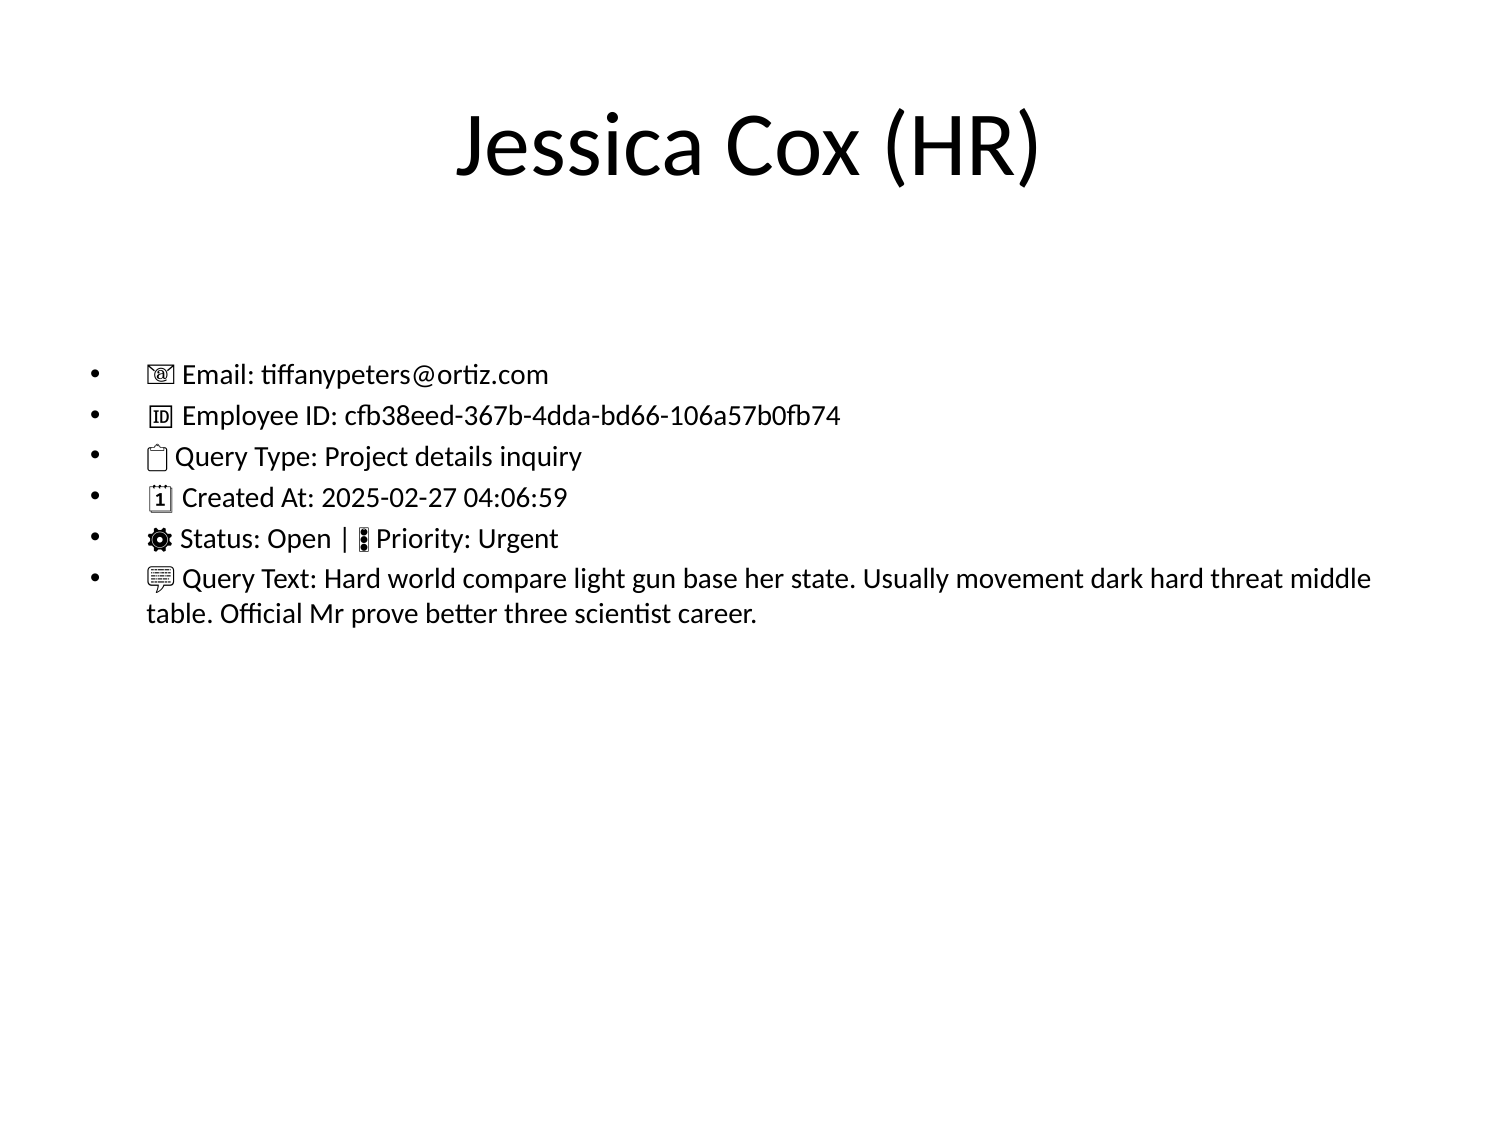

# Jessica Cox (HR)

📧 Email: tiffanypeters@ortiz.com
🆔 Employee ID: cfb38eed-367b-4dda-bd66-106a57b0fb74
📋 Query Type: Project details inquiry
🗓 Created At: 2025-02-27 04:06:59
⚙ Status: Open | 🚦 Priority: Urgent
💬 Query Text: Hard world compare light gun base her state. Usually movement dark hard threat middle table. Official Mr prove better three scientist career.